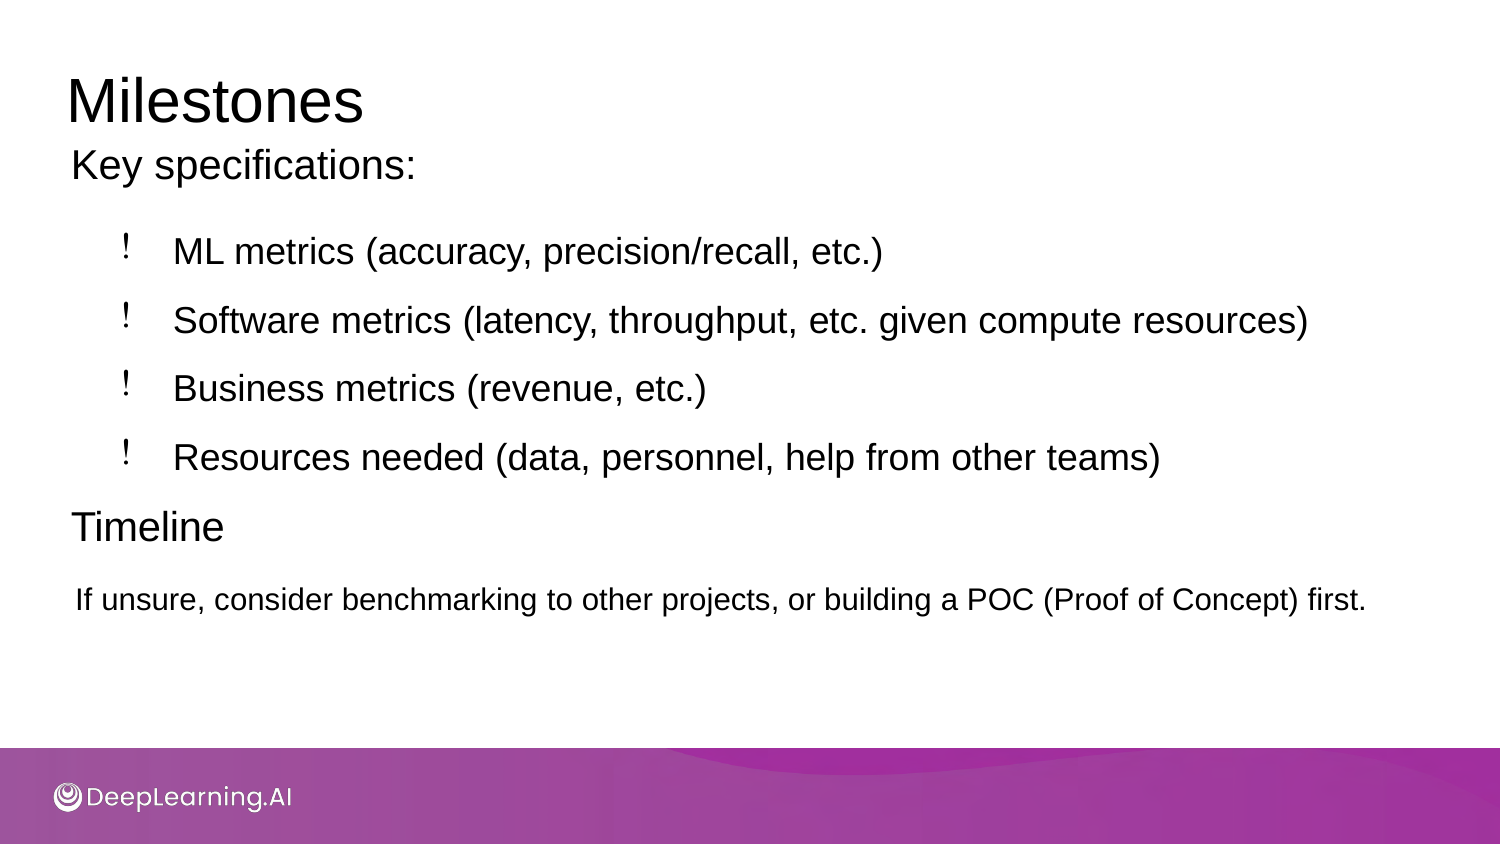

# Milestones
Key specifications:
ML metrics (accuracy, precision/recall, etc.)
Software metrics (latency, throughput, etc. given compute resources)
Business metrics (revenue, etc.)
Resources needed (data, personnel, help from other teams)
Timeline
If unsure, consider benchmarking to other projects, or building a POC (Proof of Concept) first.